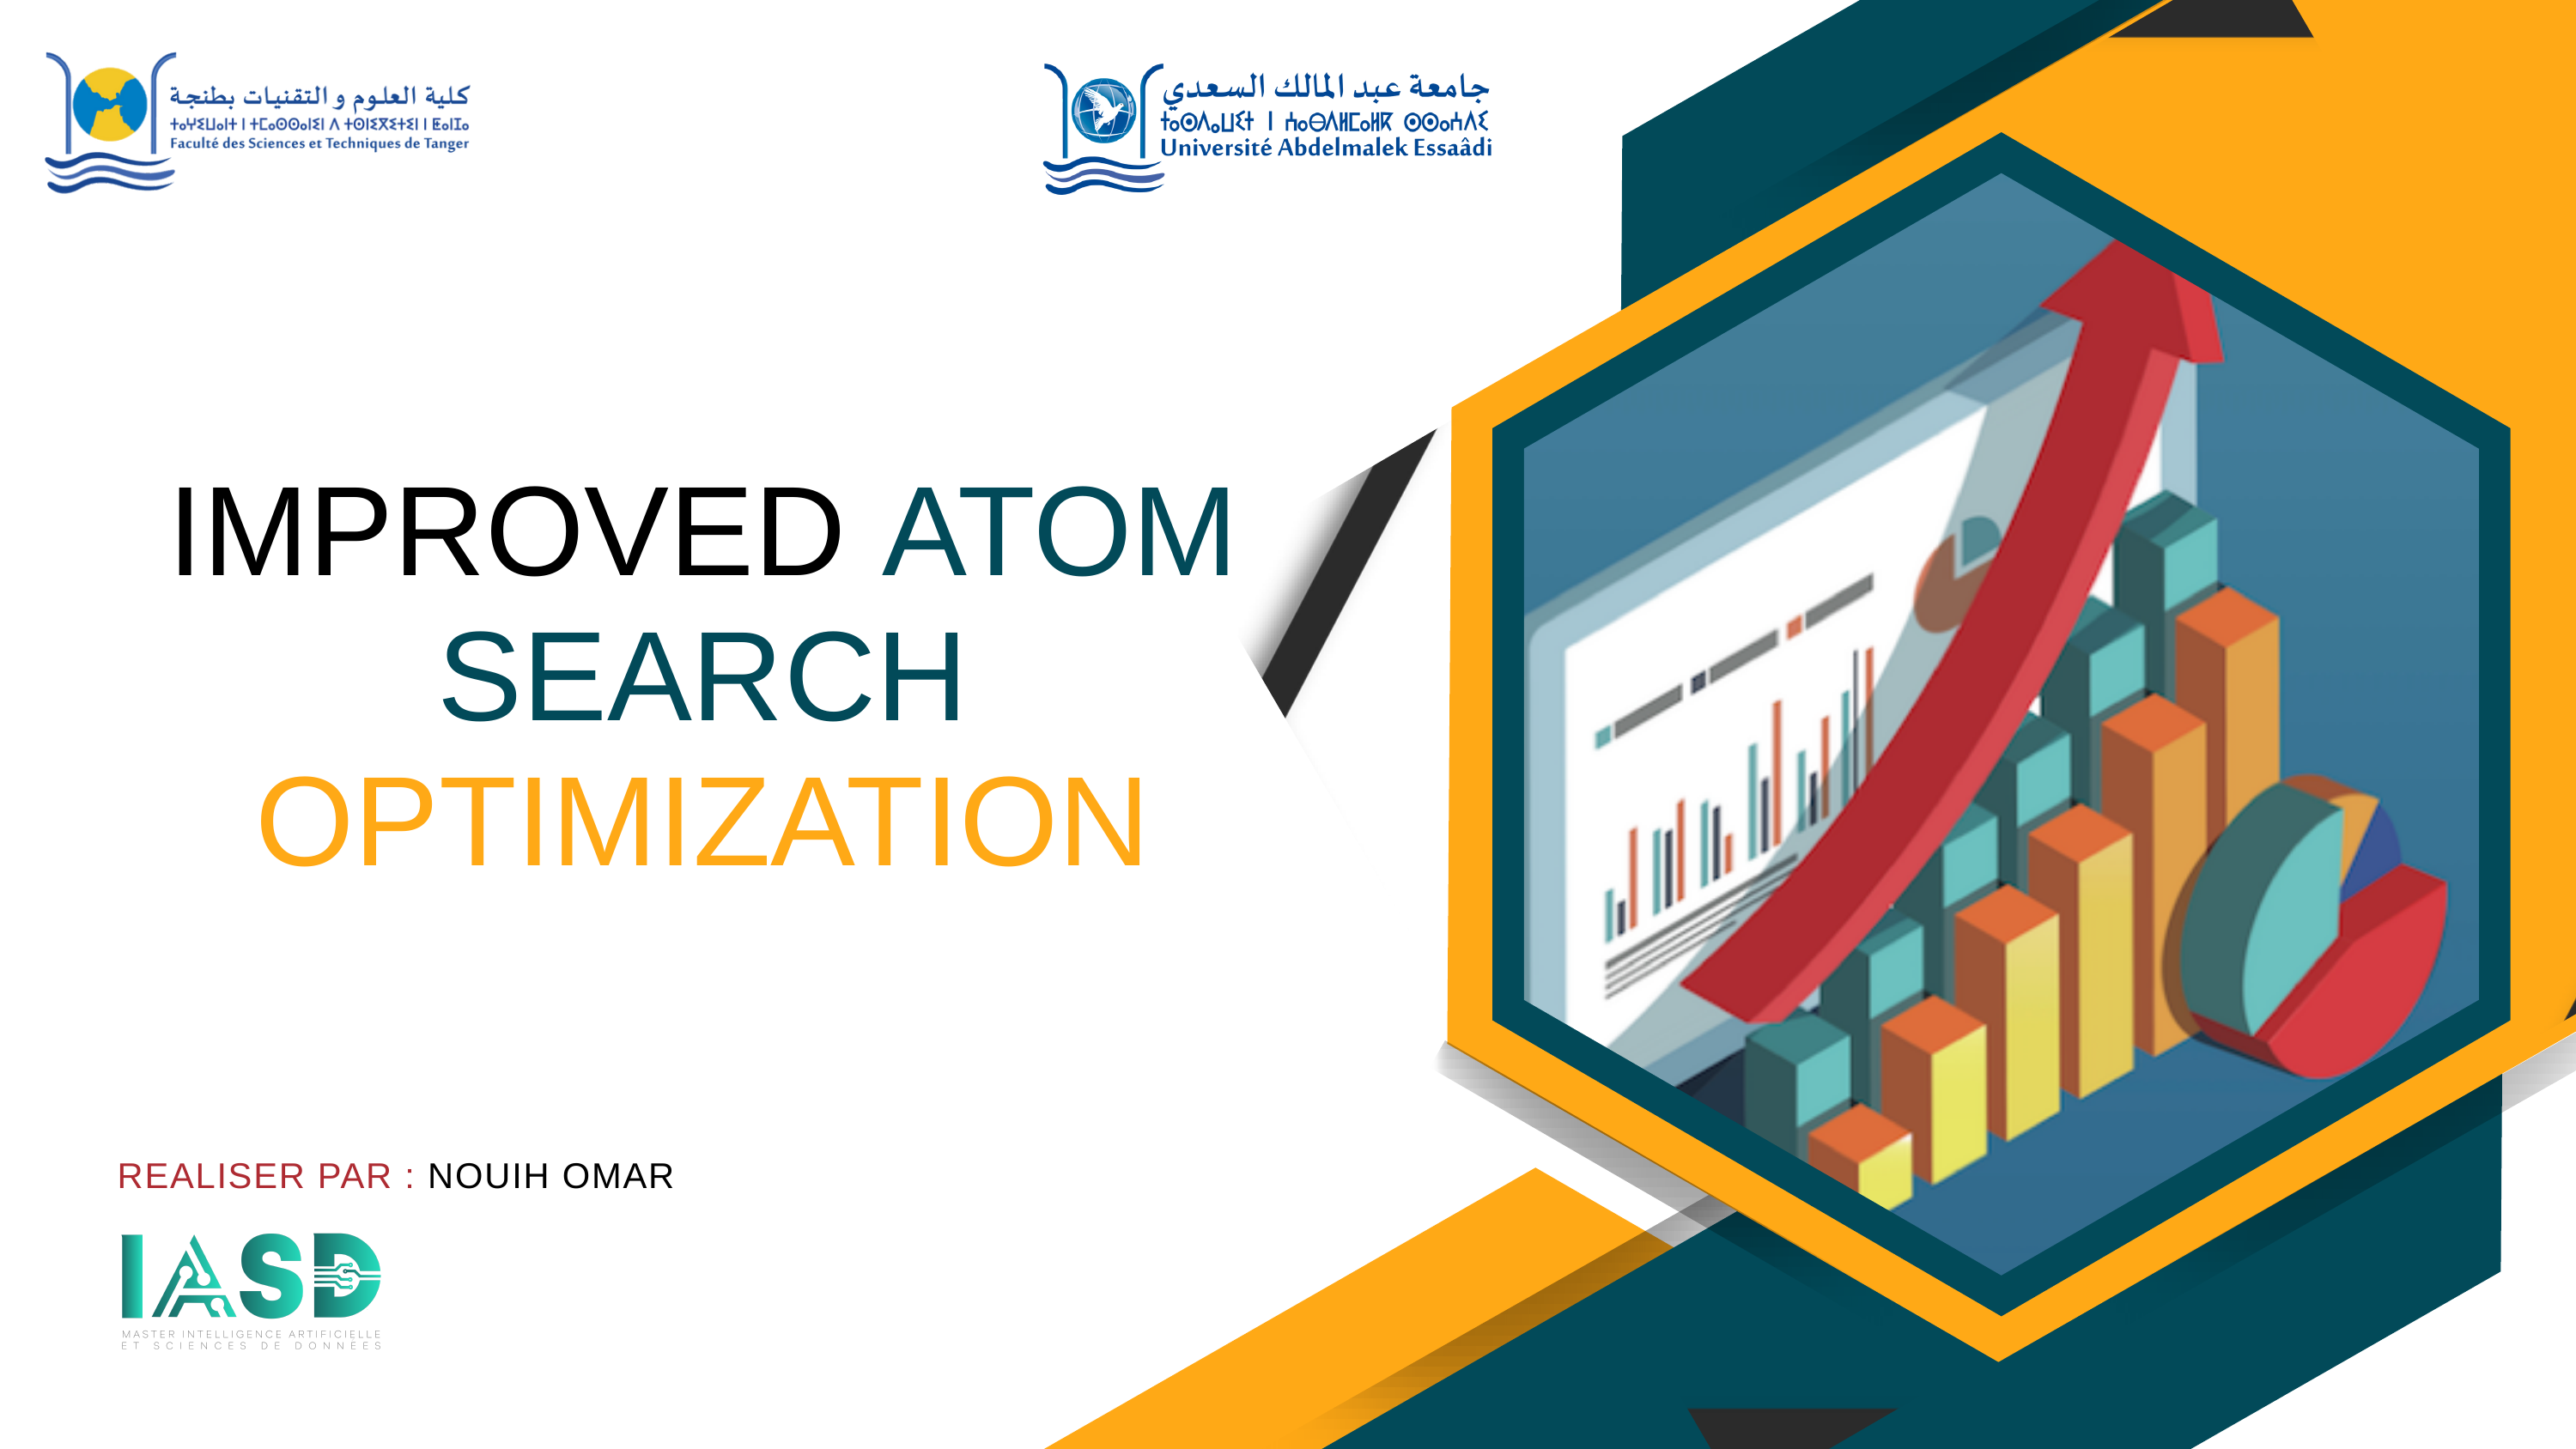

IMPROVED ATOM SEARCH OPTIMIZATION
REALISER PAR : NOUIH OMAR